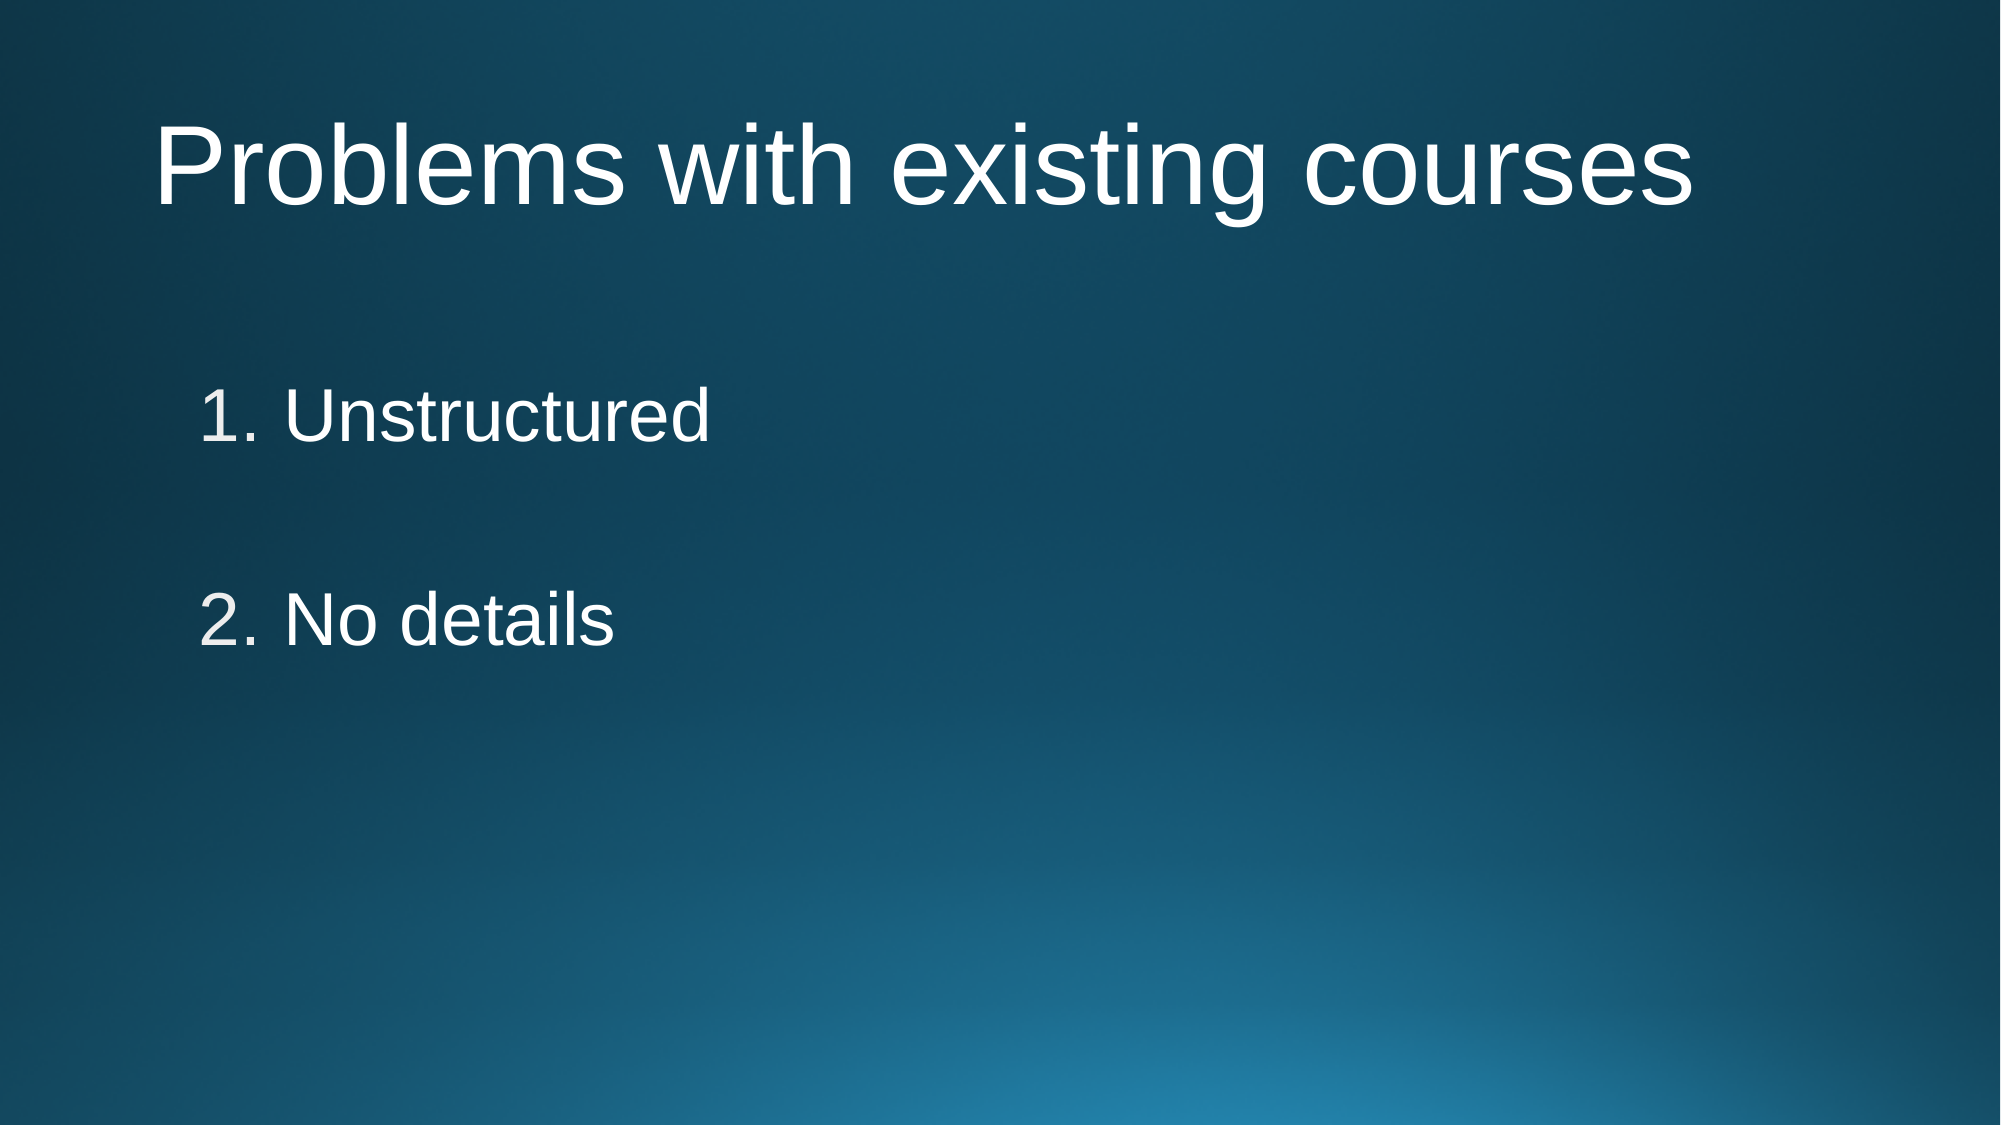

# Problems with existing courses
Unstructured

No details